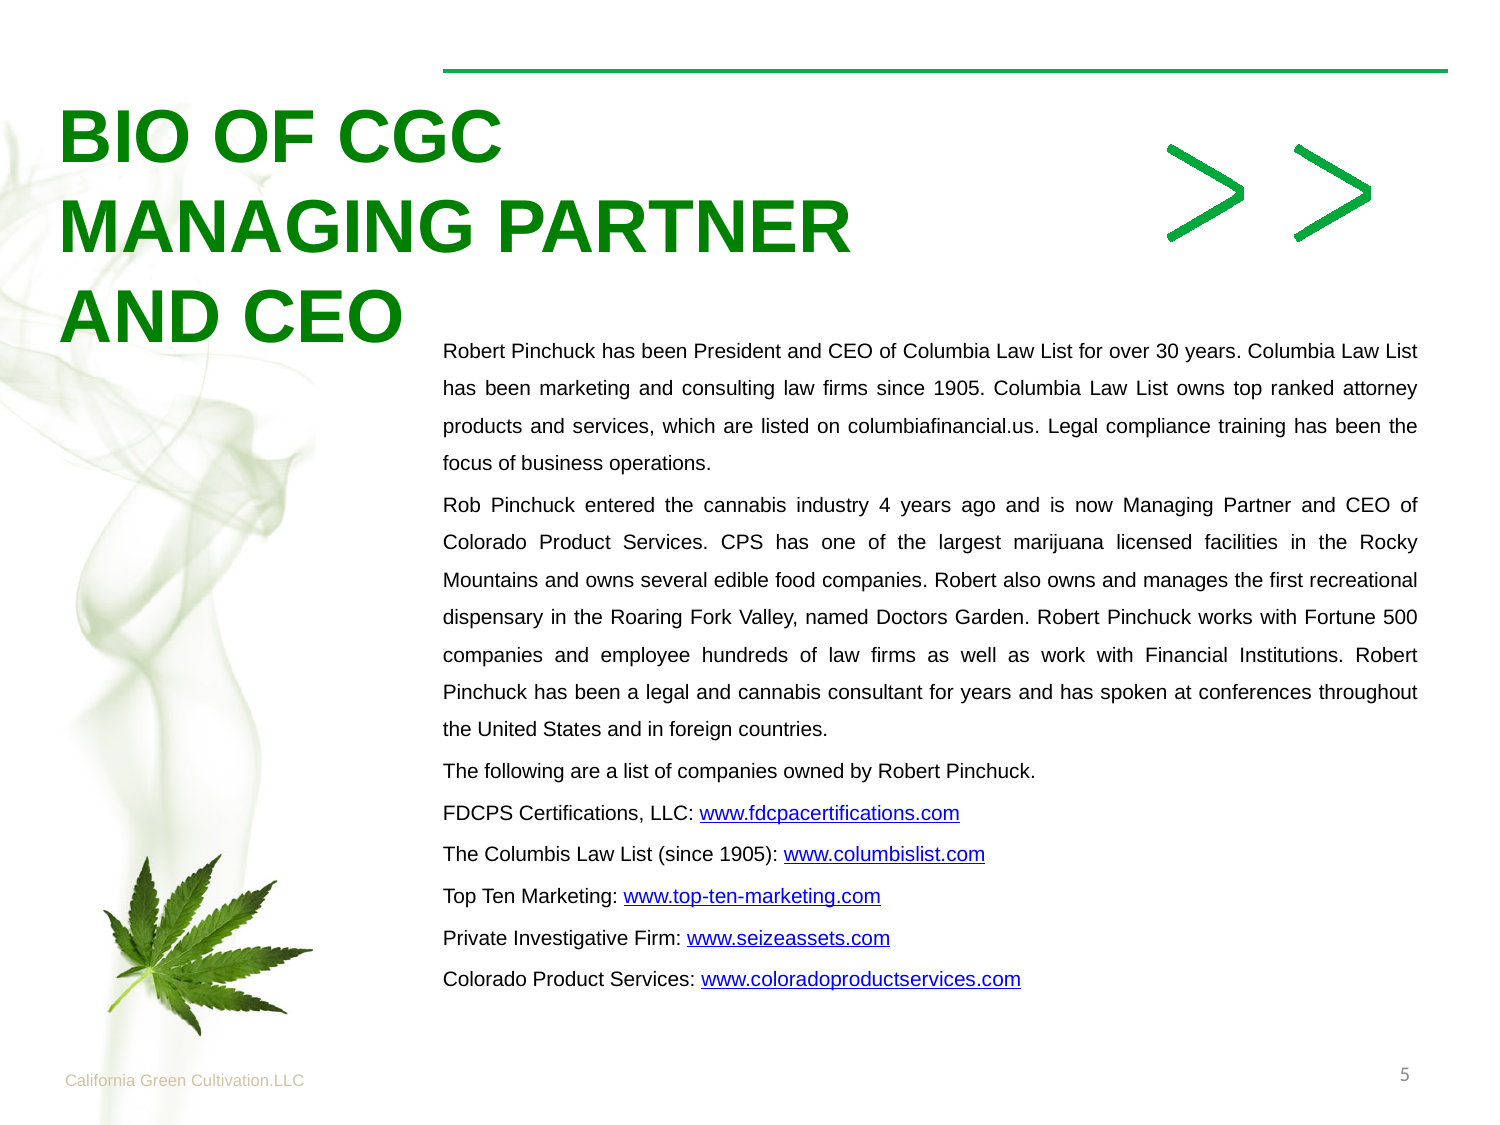

# Bio of CGC Managing Partner and CEO
Robert Pinchuck has been President and CEO of Columbia Law List for over 30 years. Columbia Law List has been marketing and consulting law firms since 1905. Columbia Law List owns top ranked attorney products and services, which are listed on columbiafinancial.us. Legal compliance training has been the focus of business operations.
Rob Pinchuck entered the cannabis industry 4 years ago and is now Managing Partner and CEO of Colorado Product Services. CPS has one of the largest marijuana licensed facilities in the Rocky Mountains and owns several edible food companies. Robert also owns and manages the first recreational dispensary in the Roaring Fork Valley, named Doctors Garden. Robert Pinchuck works with Fortune 500 companies and employee hundreds of law firms as well as work with Financial Institutions. Robert Pinchuck has been a legal and cannabis consultant for years and has spoken at conferences throughout the United States and in foreign countries.
The following are a list of companies owned by Robert Pinchuck.
FDCPS Certifications, LLC: www.fdcpacertifications.com
The Columbis Law List (since 1905): www.columbislist.com
Top Ten Marketing: www.top-ten-marketing.com
Private Investigative Firm: www.seizeassets.com
Colorado Product Services: www.coloradoproductservices.com

5
California Green Cultivation.LLC